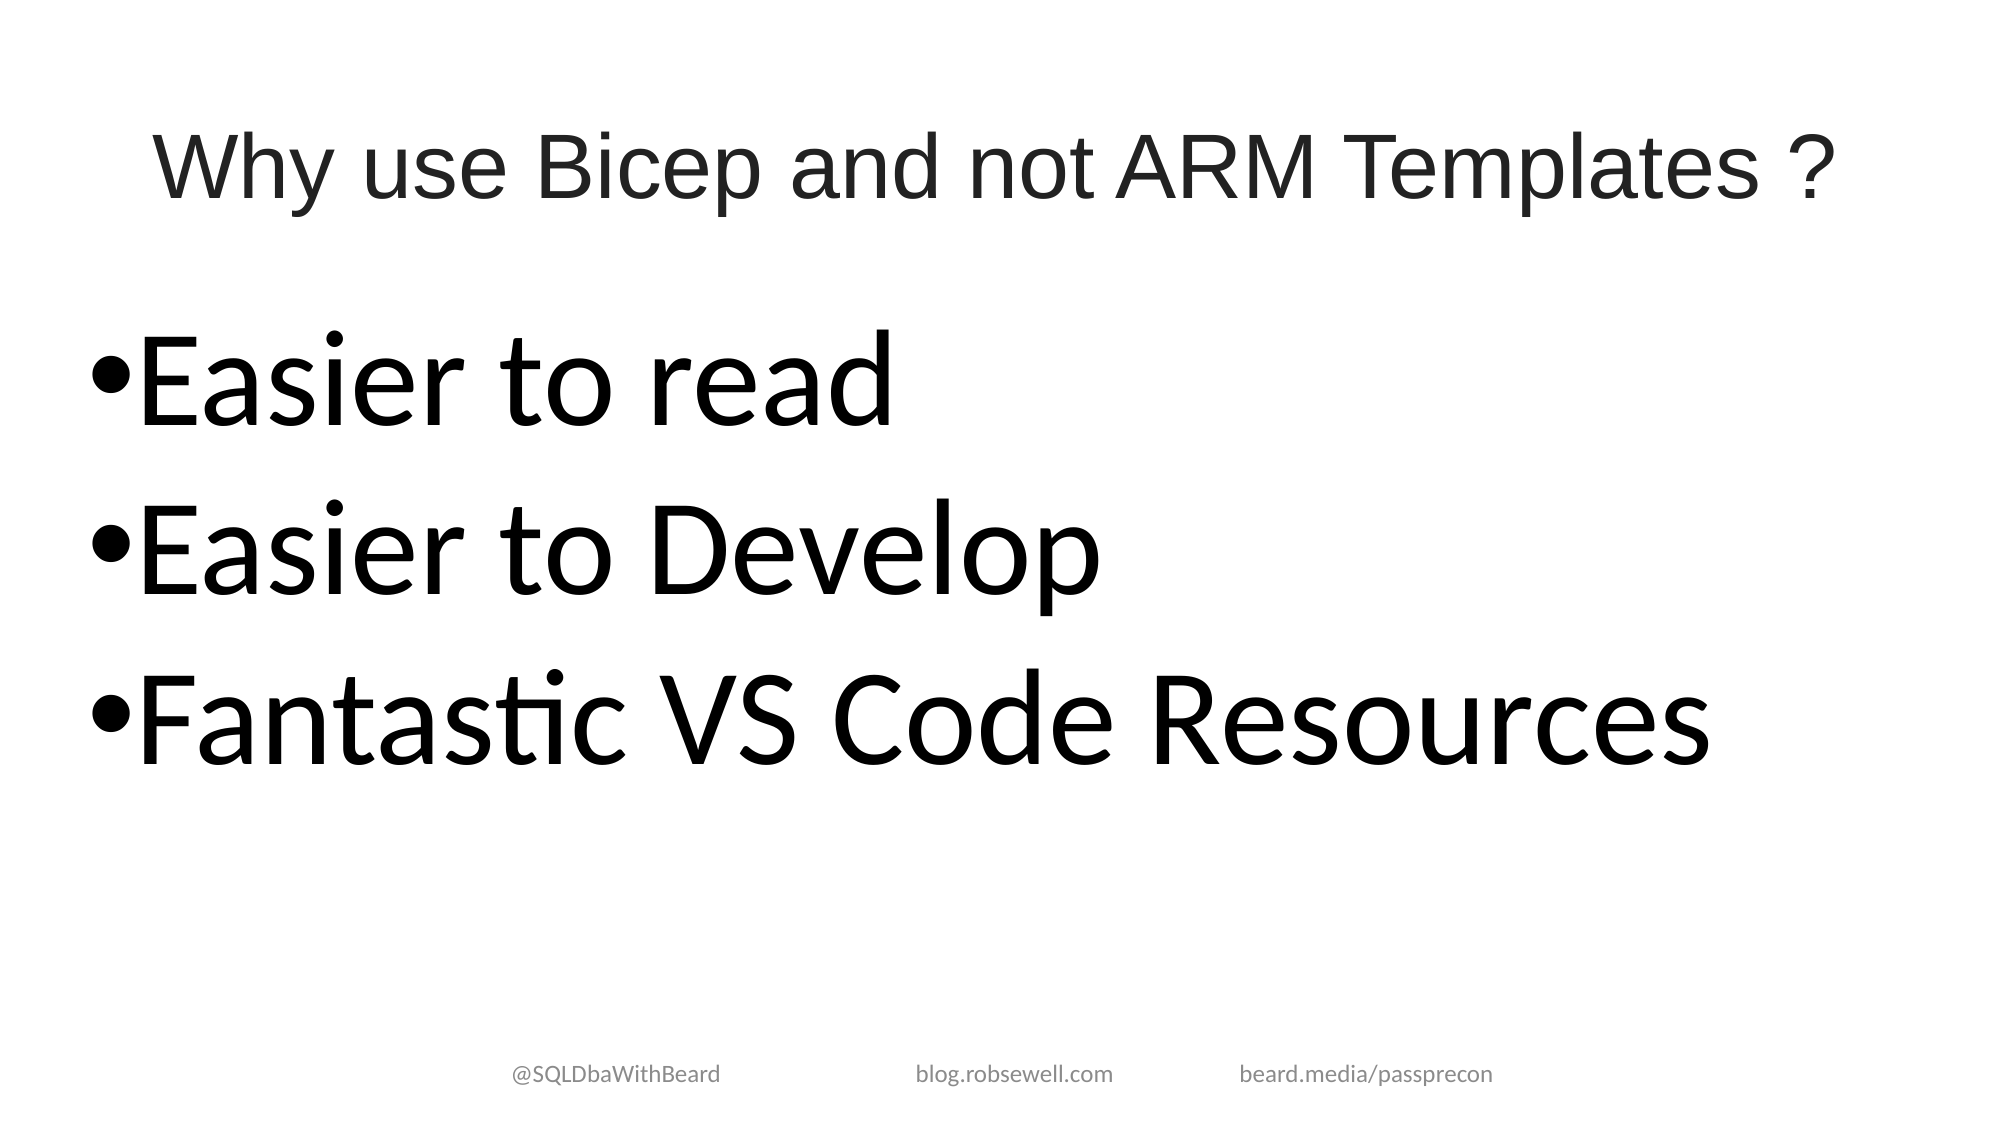

# Why use Bicep and not ARM Templates ?
Easier to read
Easier to Develop
Fantastic VS Code Resources
@SQLDbaWithBeard                                  blog.robsewell.com                      beard.media/passprecon